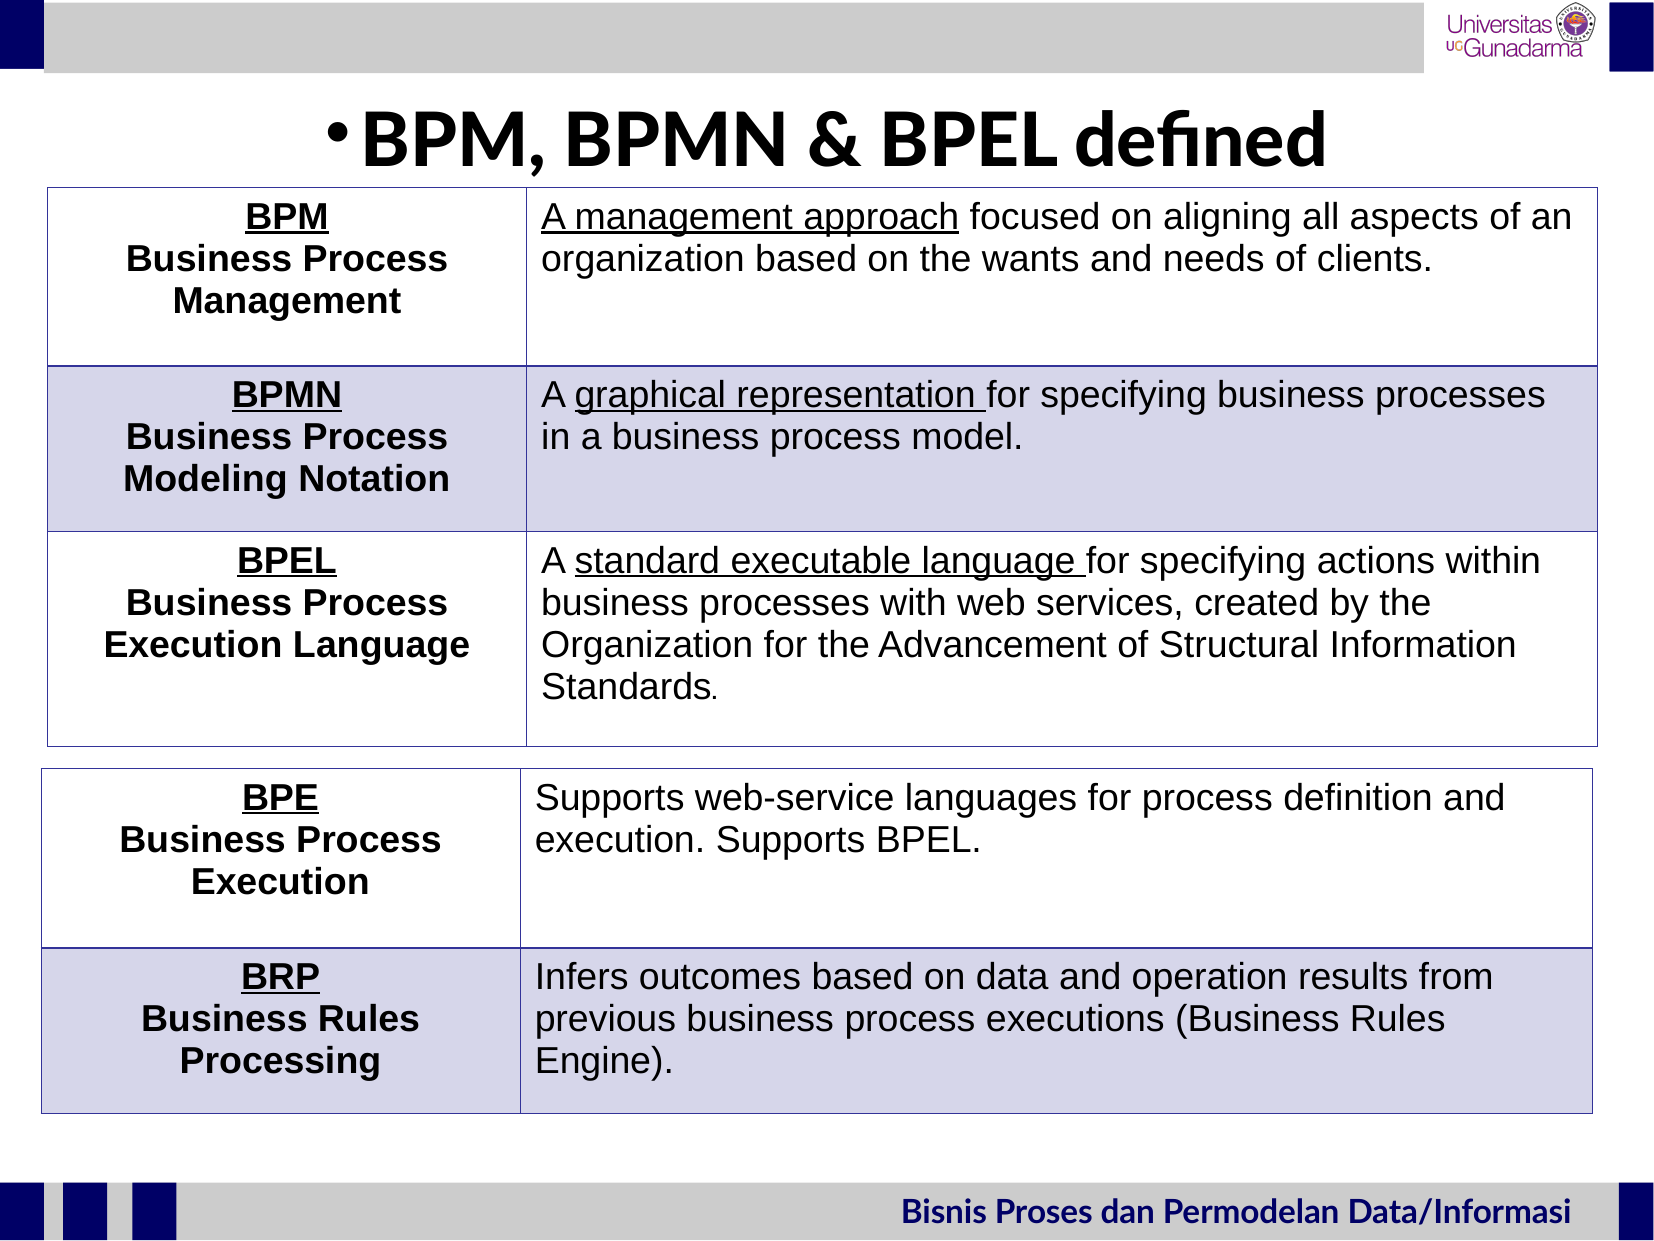

BPM, BPMN & BPEL defined
| BPM Business Process Management | A management approach focused on aligning all aspects of an organization based on the wants and needs of clients. |
| --- | --- |
| BPMN Business Process Modeling Notation | A graphical representation for specifying business processes in a business process model. |
| BPEL Business Process Execution Language | A standard executable language for specifying actions within business processes with web services, created by the Organization for the Advancement of Structural Information Standards. |
| BPE Business Process Execution | Supports web-service languages for process definition and execution. Supports BPEL. |
| --- | --- |
| BRP Business Rules Processing | Infers outcomes based on data and operation results from previous business process executions (Business Rules Engine). |